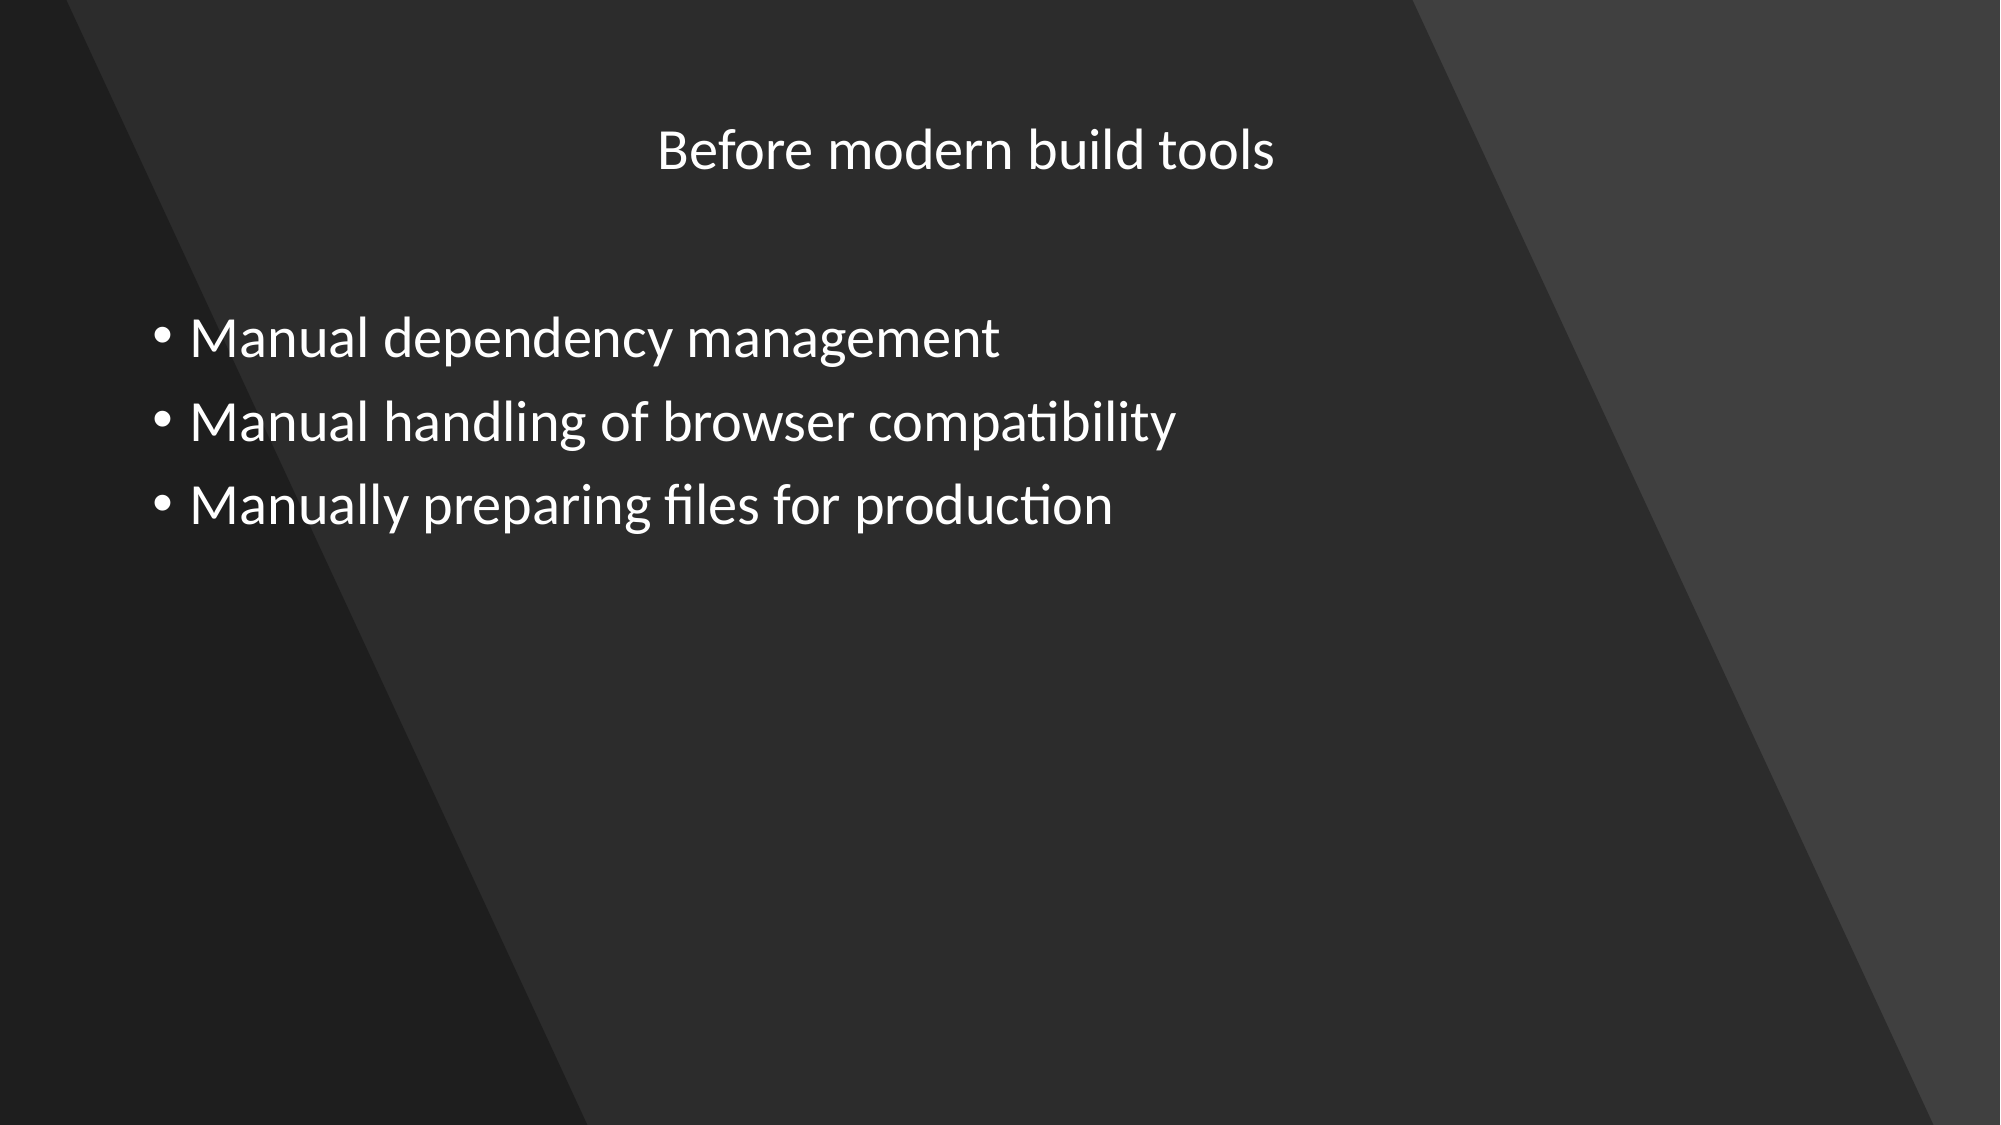

# Before modern build tools
Manual dependency management
Manual handling of browser compatibility
Manually preparing files for production